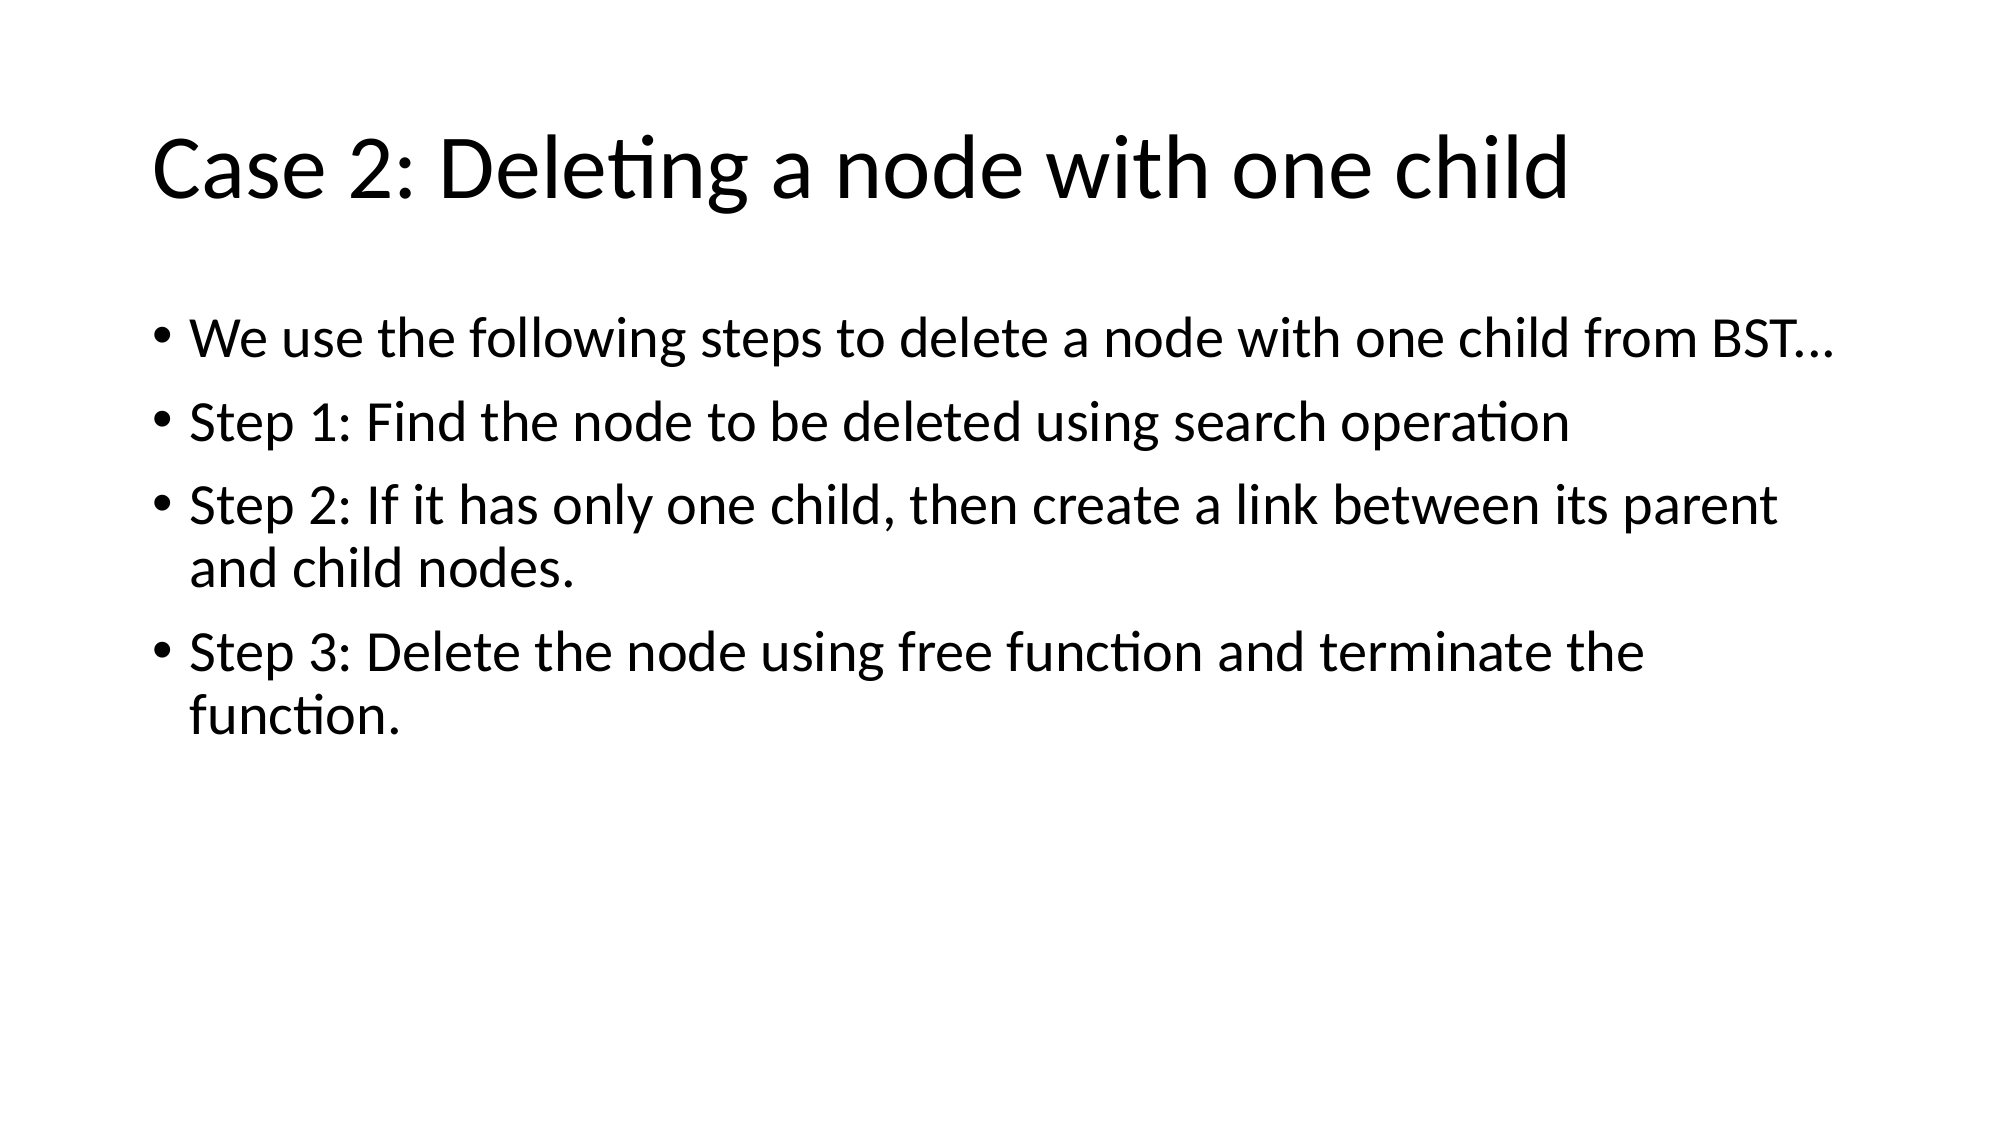

# Case 2: Deleting a node with one child
We use the following steps to delete a node with one child from BST...
Step 1: Find the node to be deleted using search operation
Step 2: If it has only one child, then create a link between its parent and child nodes.
Step 3: Delete the node using free function and terminate the function.